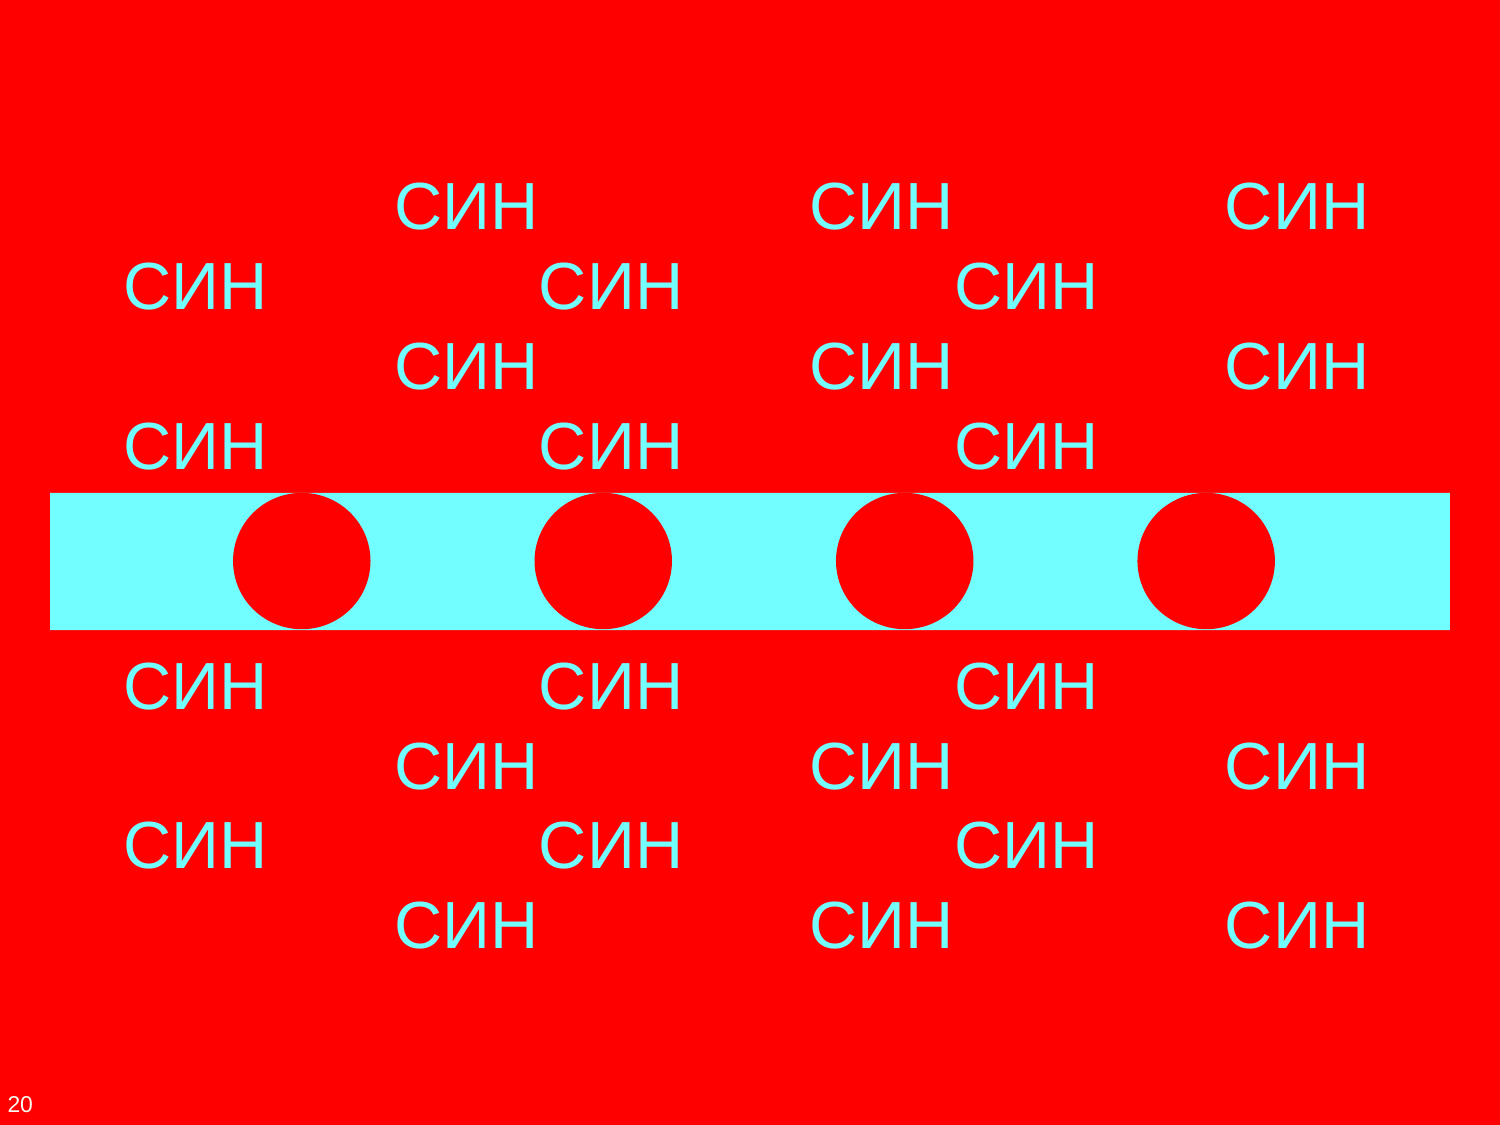

ЧЕРВЕНСИНЧЕРВЕНСИНЧЕРВЕНСИН
СИНЧЕРВЕНСИНЧЕРВЕНСИНЧЕРВЕН
ЧЕРВЕНСИНЧЕРВЕНСИНЧЕРВЕНСИН
СИНЧЕРВЕНСИНЧЕРВЕНСИНЧЕРВЕН

СИНЧЕРВЕНСИНЧЕРВЕНСИНЧЕРВЕН
ЧЕРВЕНСИНЧЕРВЕНСИНЧЕРВЕНСИН
СИНЧЕРВЕНСИНЧЕРВЕНСИНЧЕРВЕН
ЧЕРВЕНСИНЧЕРВЕНСИНЧЕРВЕНСИН